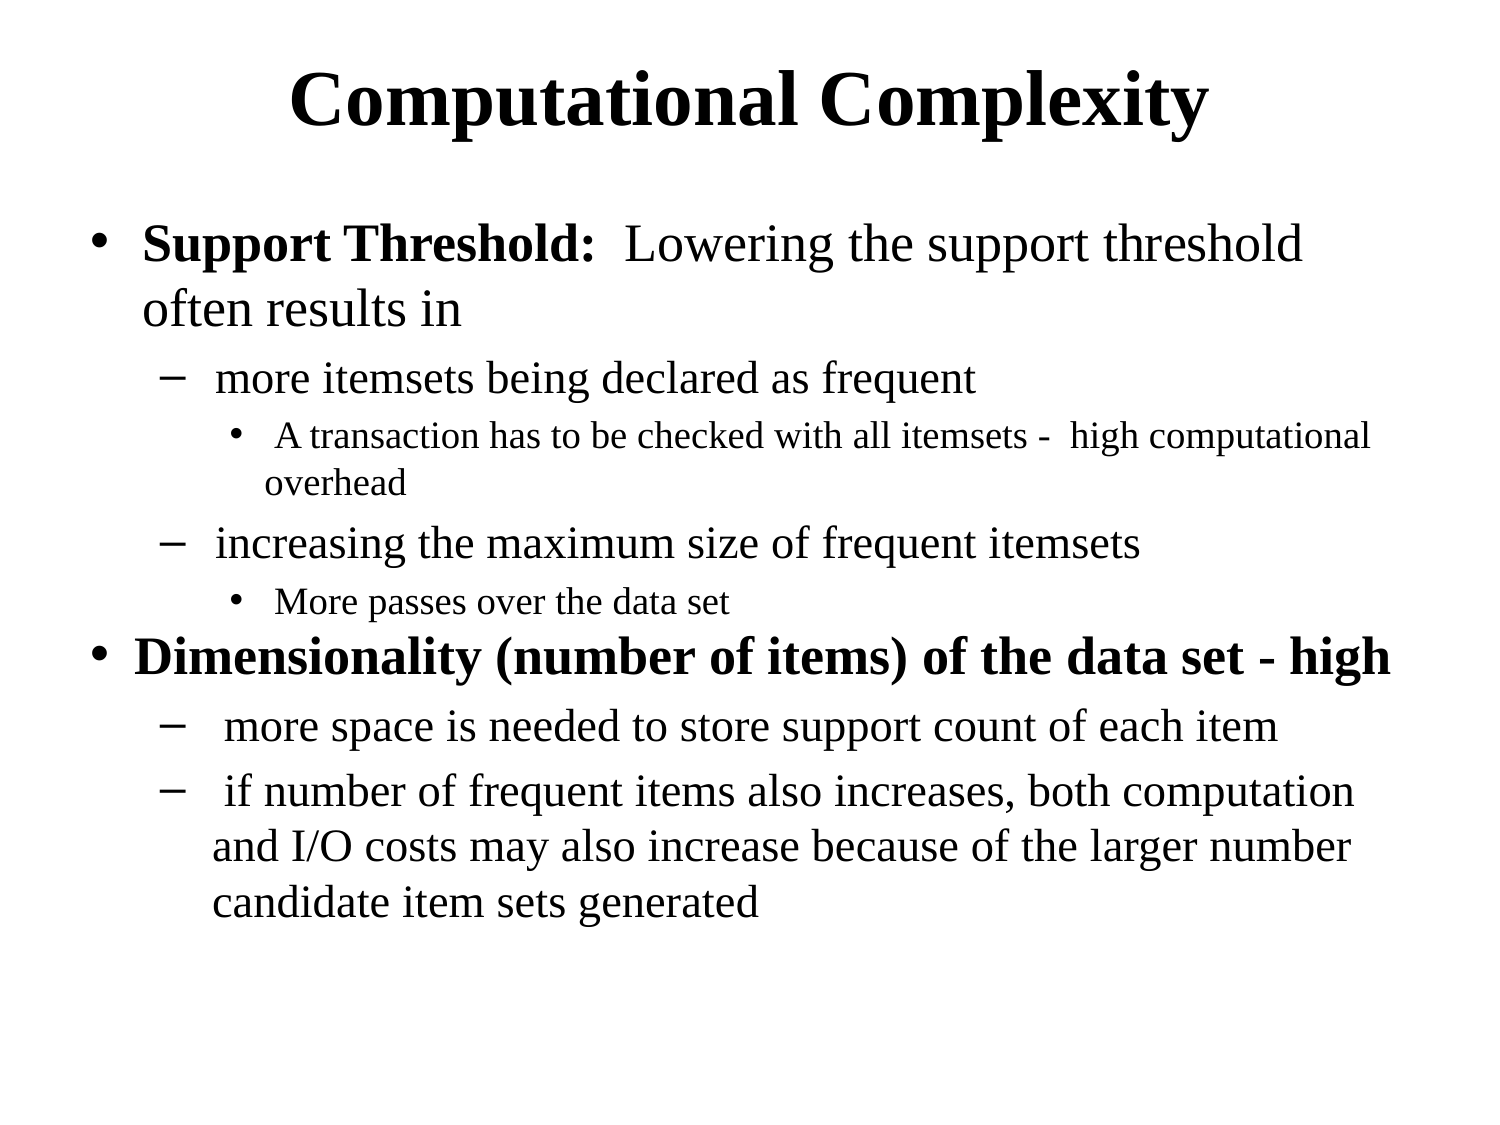

# Computational Complexity
Support Threshold:  Lowering the support threshold often results in
 more itemsets being declared as frequent
 A transaction has to be checked with all itemsets -  high computational overhead
 increasing the maximum size of frequent itemsets
 More passes over the data set
Dimensionality (number of items) of the data set - high
 more space is needed to store support count of each item
 if number of frequent items also increases, both computation and I/O costs may also increase because of the larger number candidate item sets generated